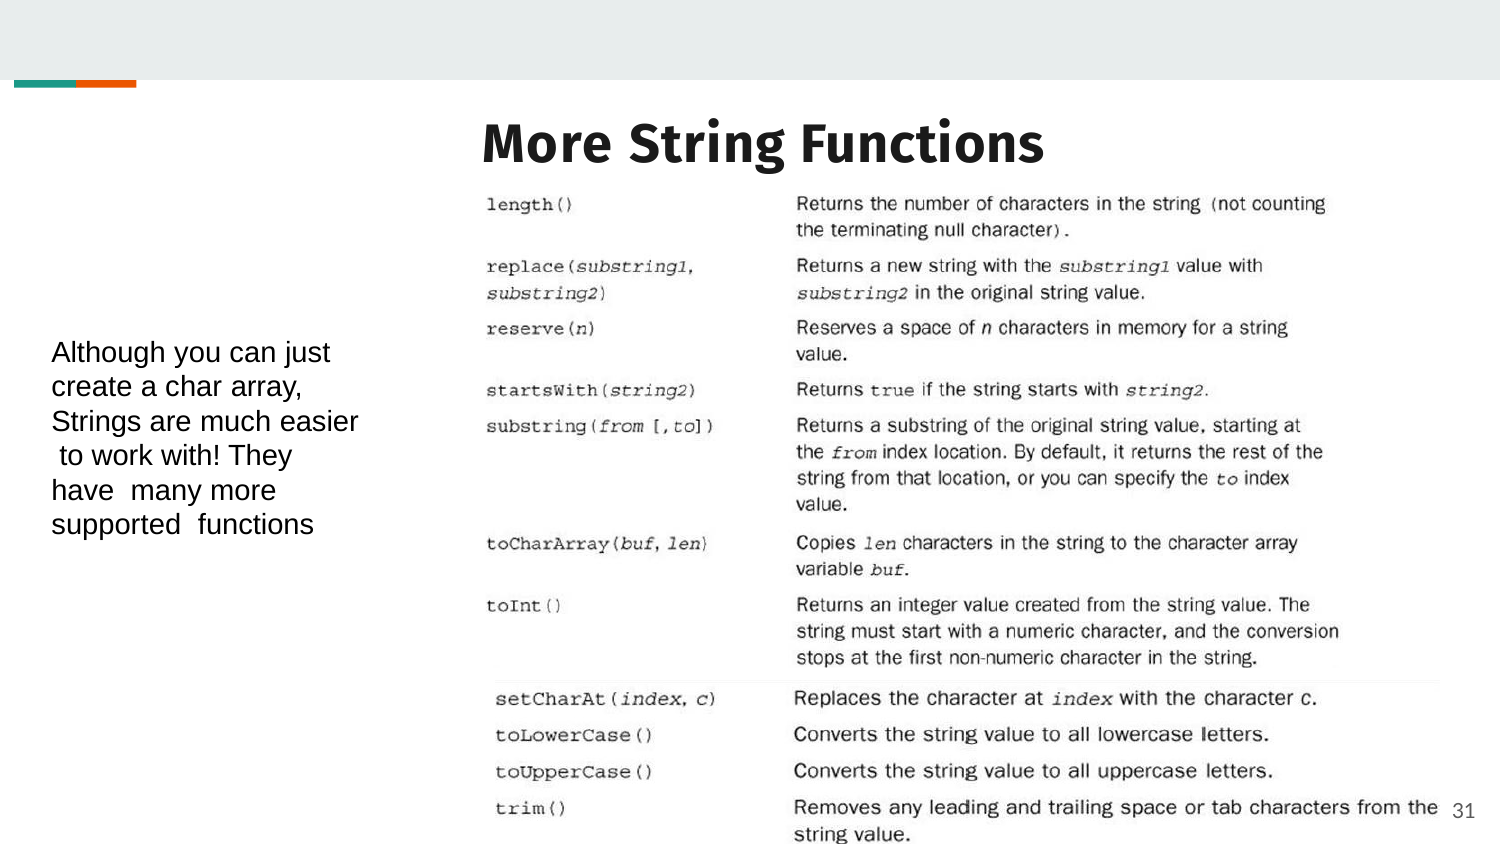

# More String Functions

Although you can just  create a char array,  Strings are much easier  to work with! They have  many more supported  functions

31